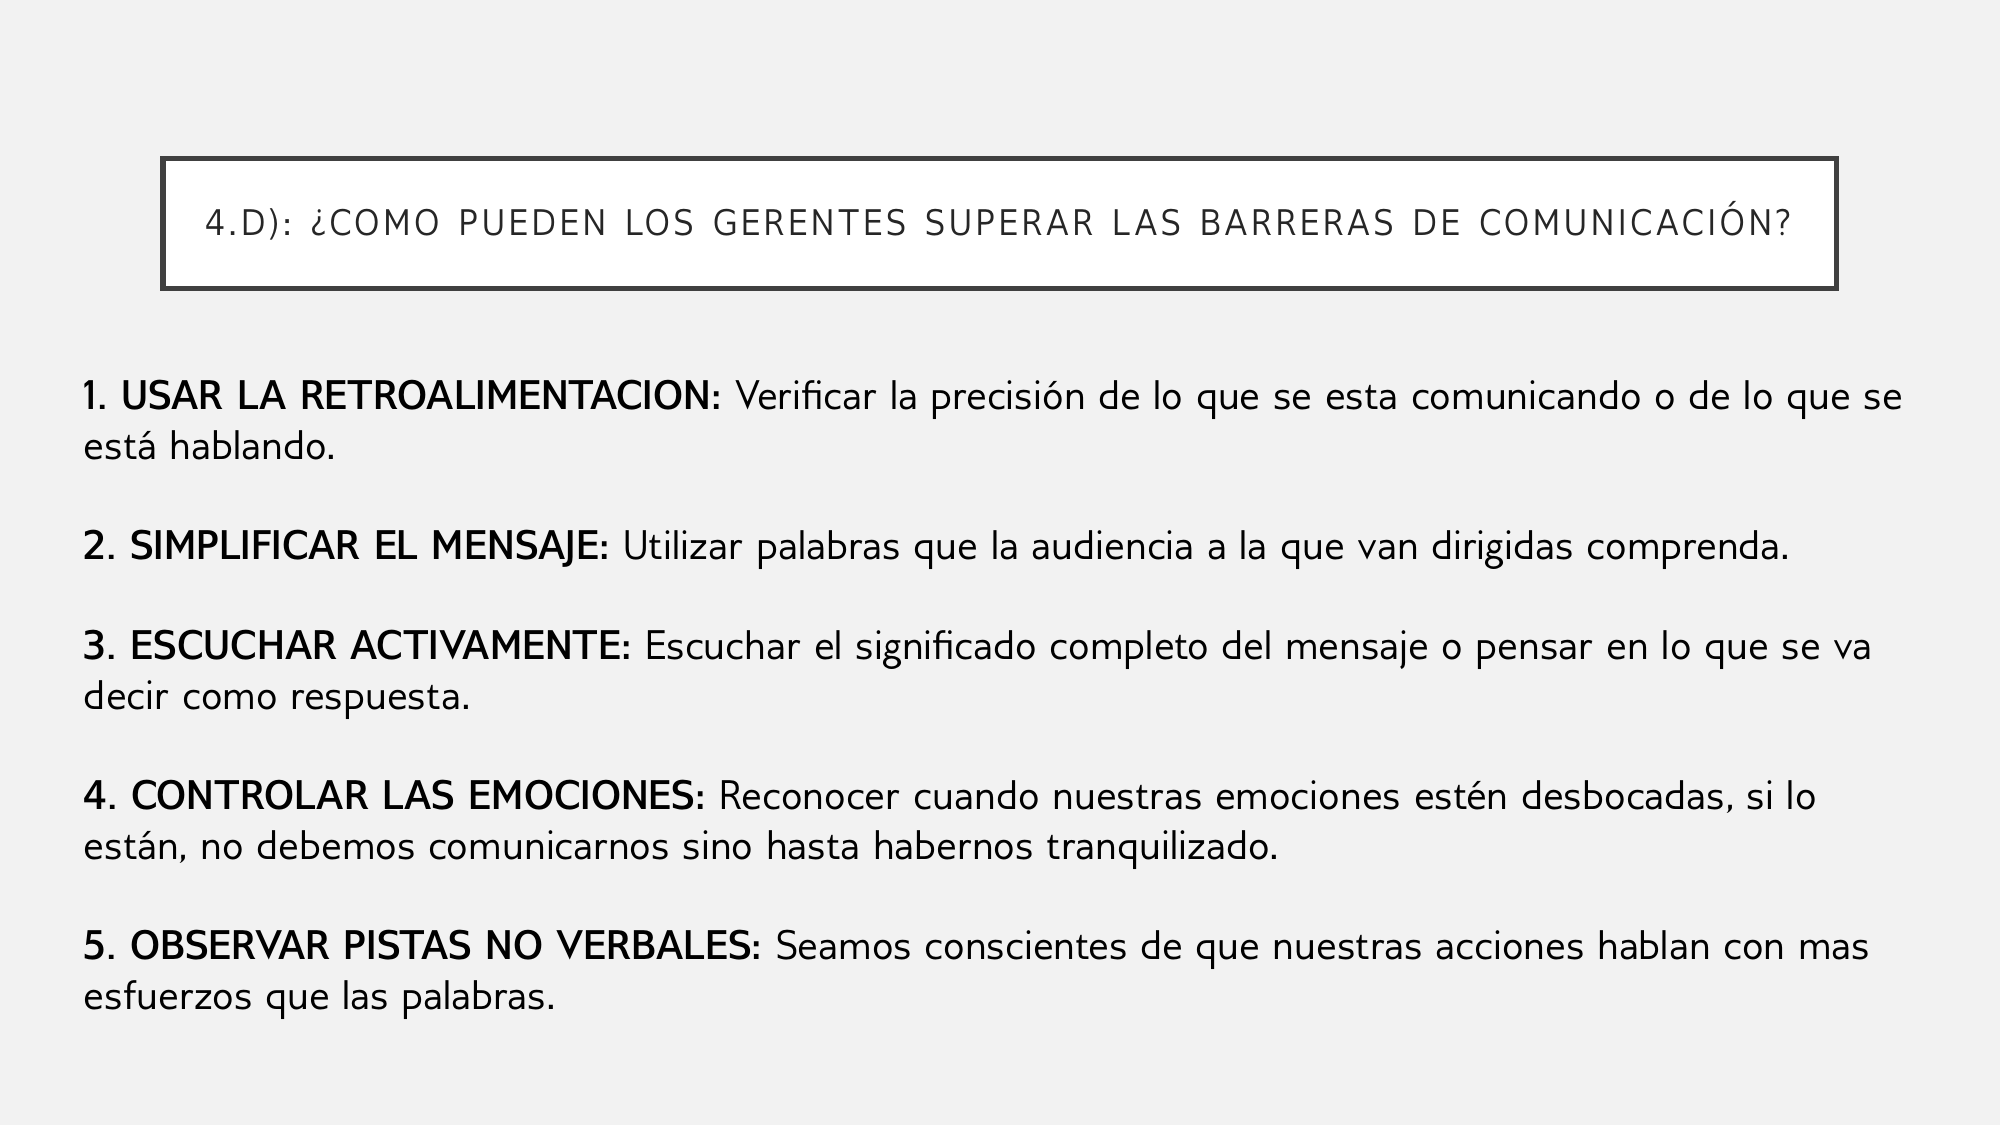

# 4.d): ¿COMO PUEDEN LOS GERENTES SUPERAR LAS BARRERAS DE COMUNICACIÓN?
1. USAR LA RETROALIMENTACION: Verificar la precisión de lo que se esta comunicando o de lo que se está hablando.

2. SIMPLIFICAR EL MENSAJE: Utilizar palabras que la audiencia a la que van dirigidas comprenda.

3. ESCUCHAR ACTIVAMENTE: Escuchar el significado completo del mensaje o pensar en lo que se va decir como respuesta.

4. CONTROLAR LAS EMOCIONES: Reconocer cuando nuestras emociones estén desbocadas, si lo están, no debemos comunicarnos sino hasta habernos tranquilizado.

5. OBSERVAR PISTAS NO VERBALES: Seamos conscientes de que nuestras acciones hablan con mas esfuerzos que las palabras.